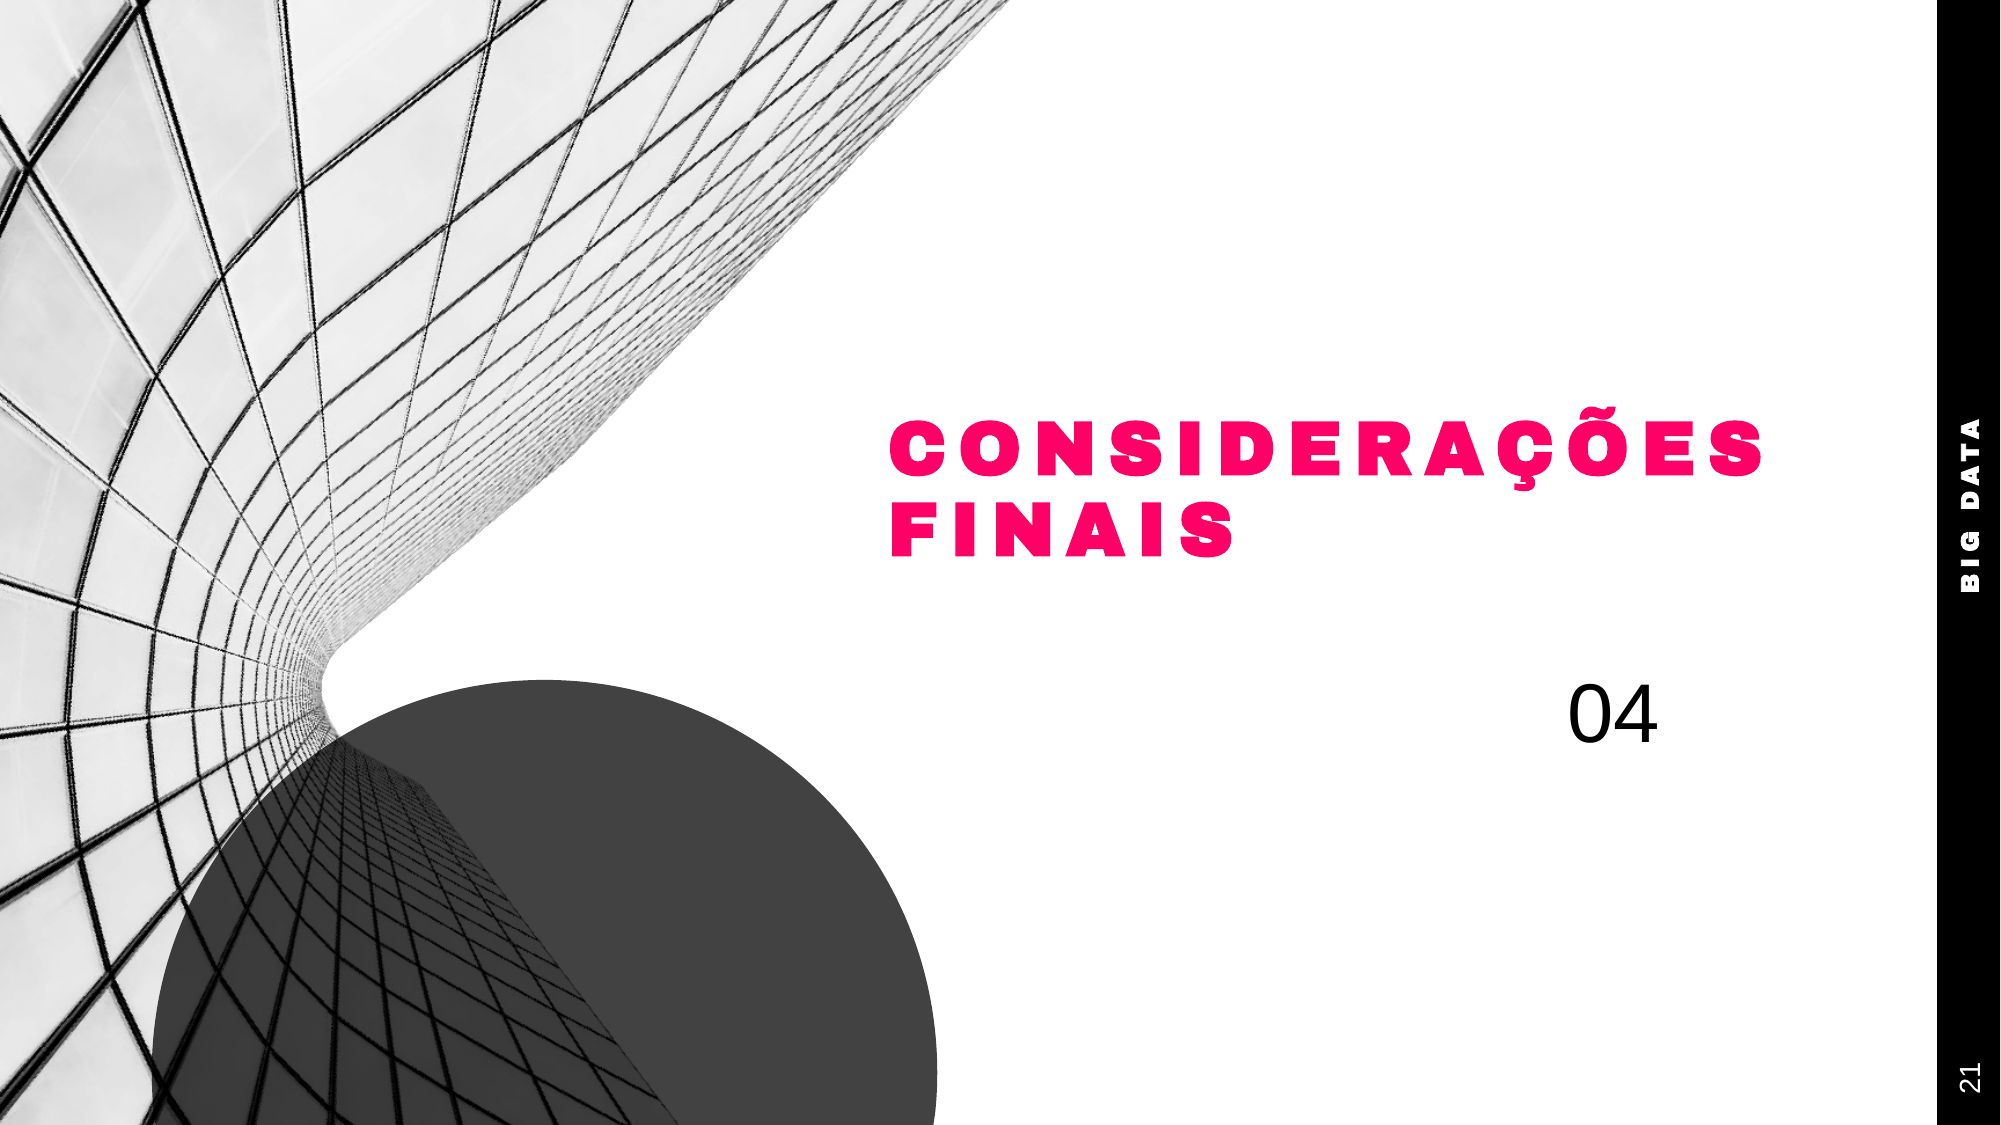

# Considerações finais
BIG DATA
04
21